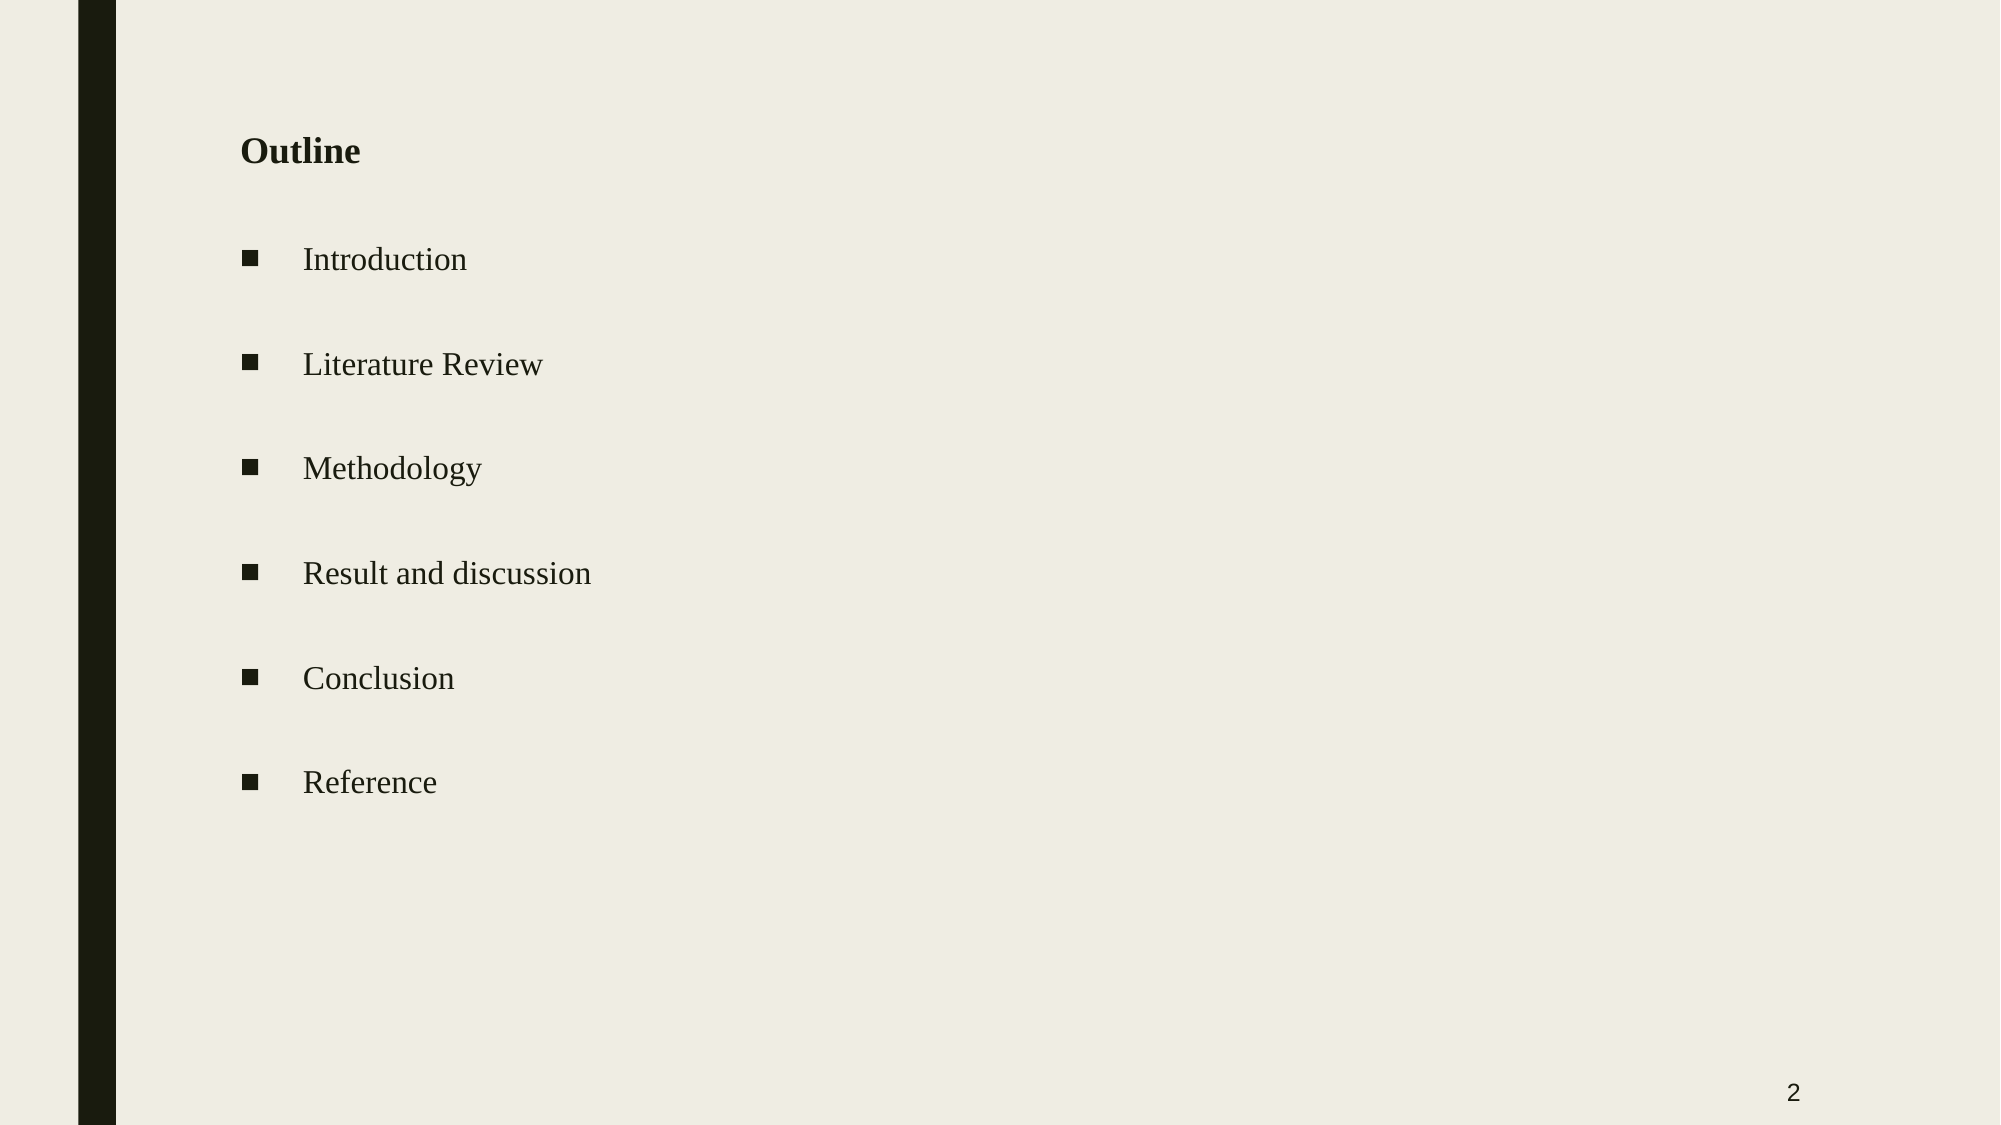

Outline
Introduction
Literature Review
Methodology
Result and discussion
Conclusion
Reference
2